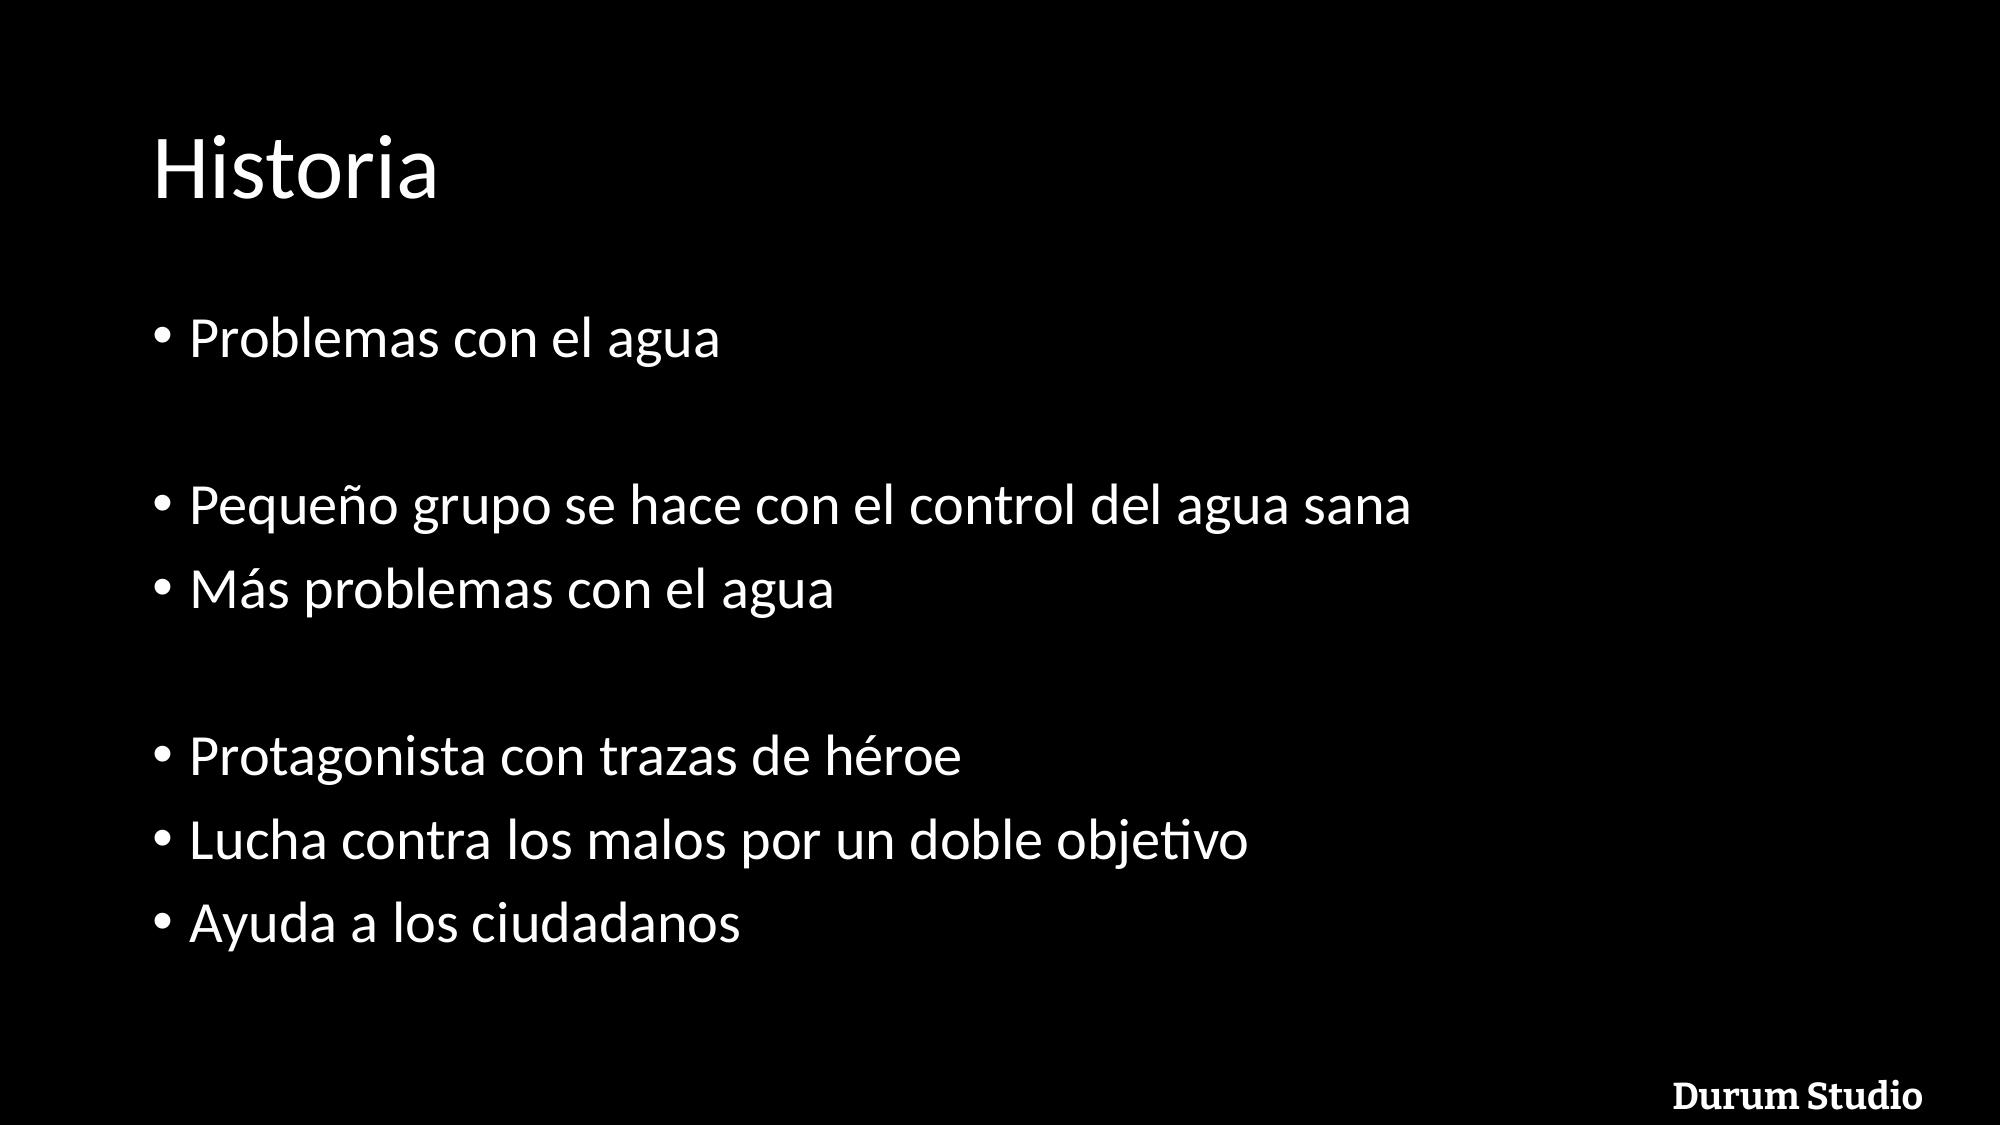

# Historia
Problemas con el agua

Pequeño grupo se hace con el control del agua sana
Más problemas con el agua

Protagonista con trazas de héroe
Lucha contra los malos por un doble objetivo
Ayuda a los ciudadanos

Durum Studio